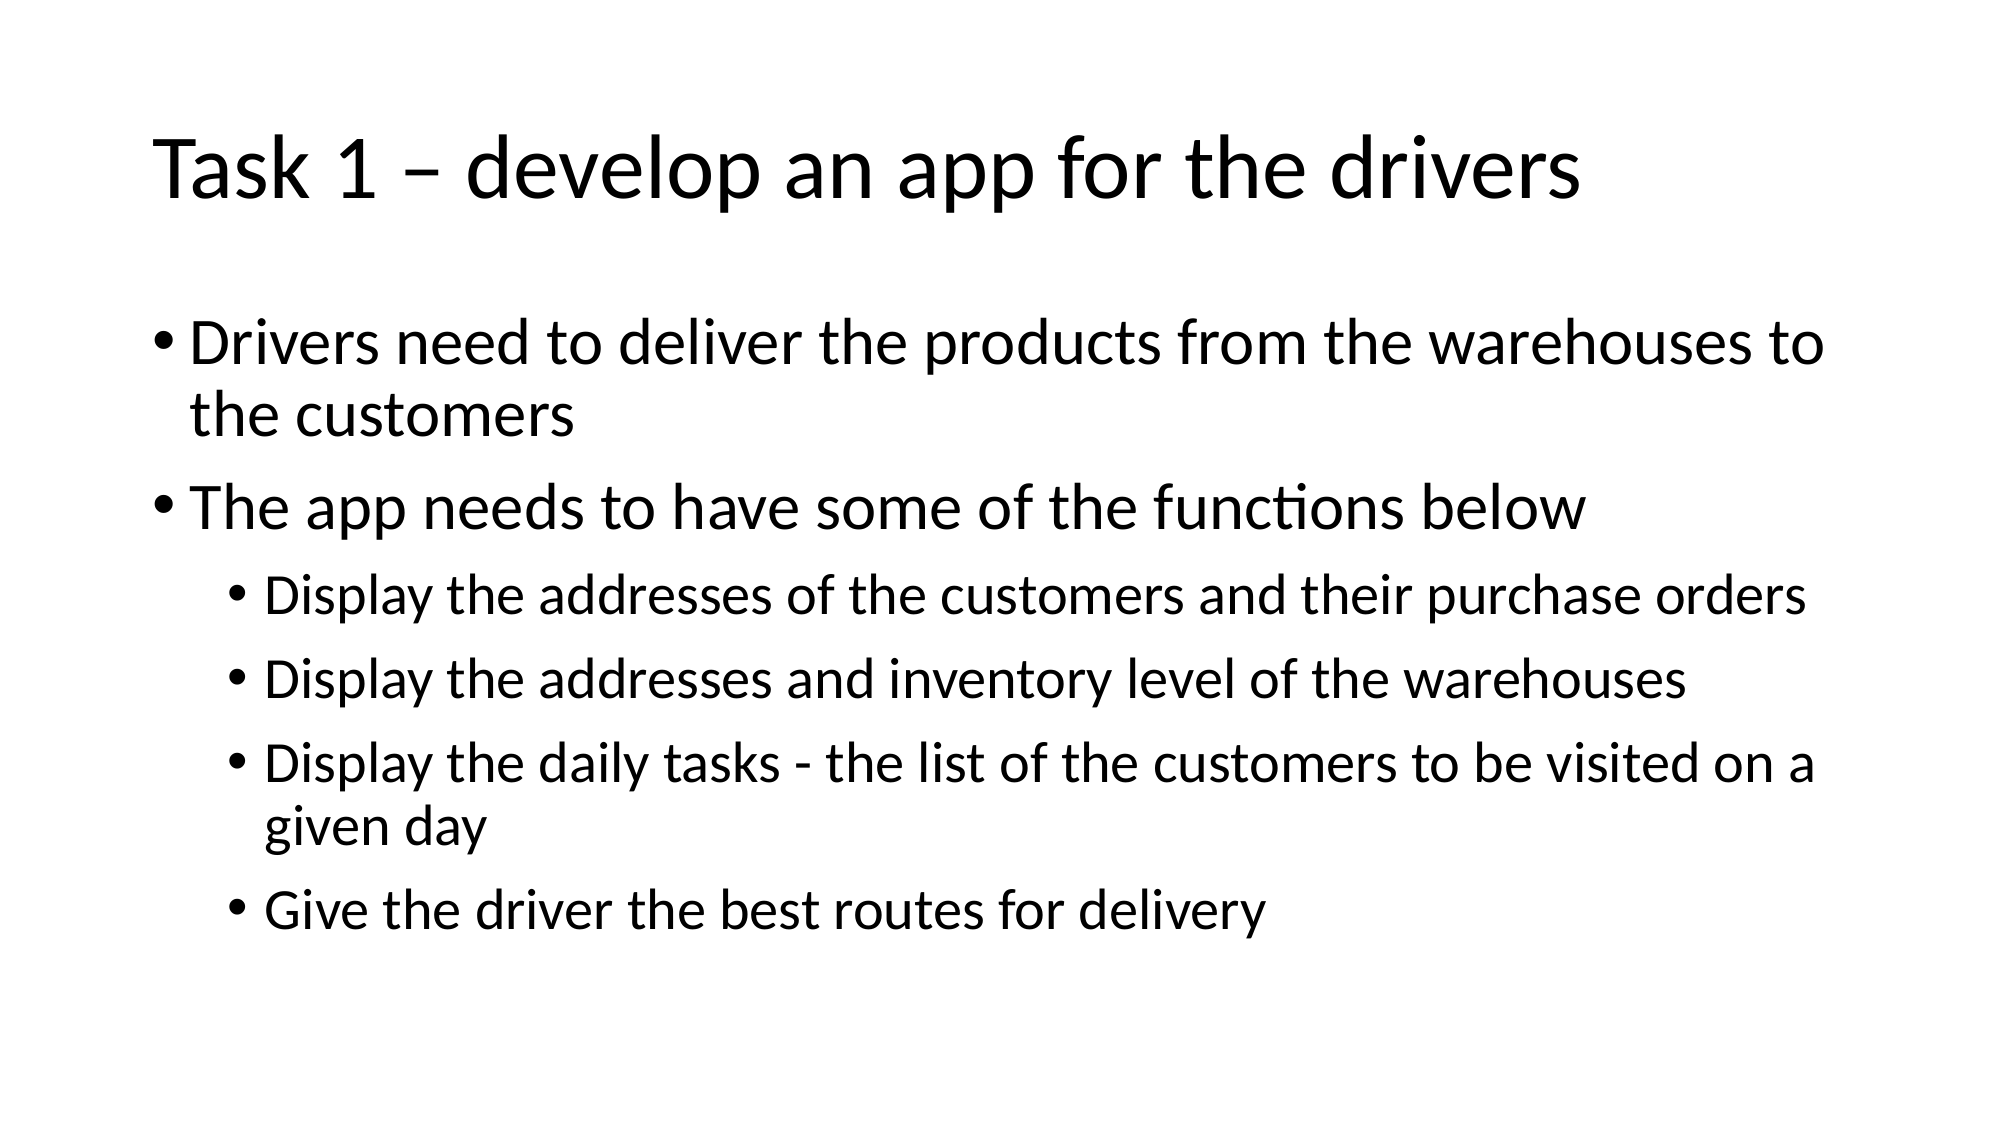

# Task 1 – develop an app for the drivers
Drivers need to deliver the products from the warehouses to the customers
The app needs to have some of the functions below
Display the addresses of the customers and their purchase orders
Display the addresses and inventory level of the warehouses
Display the daily tasks - the list of the customers to be visited on a given day
Give the driver the best routes for delivery